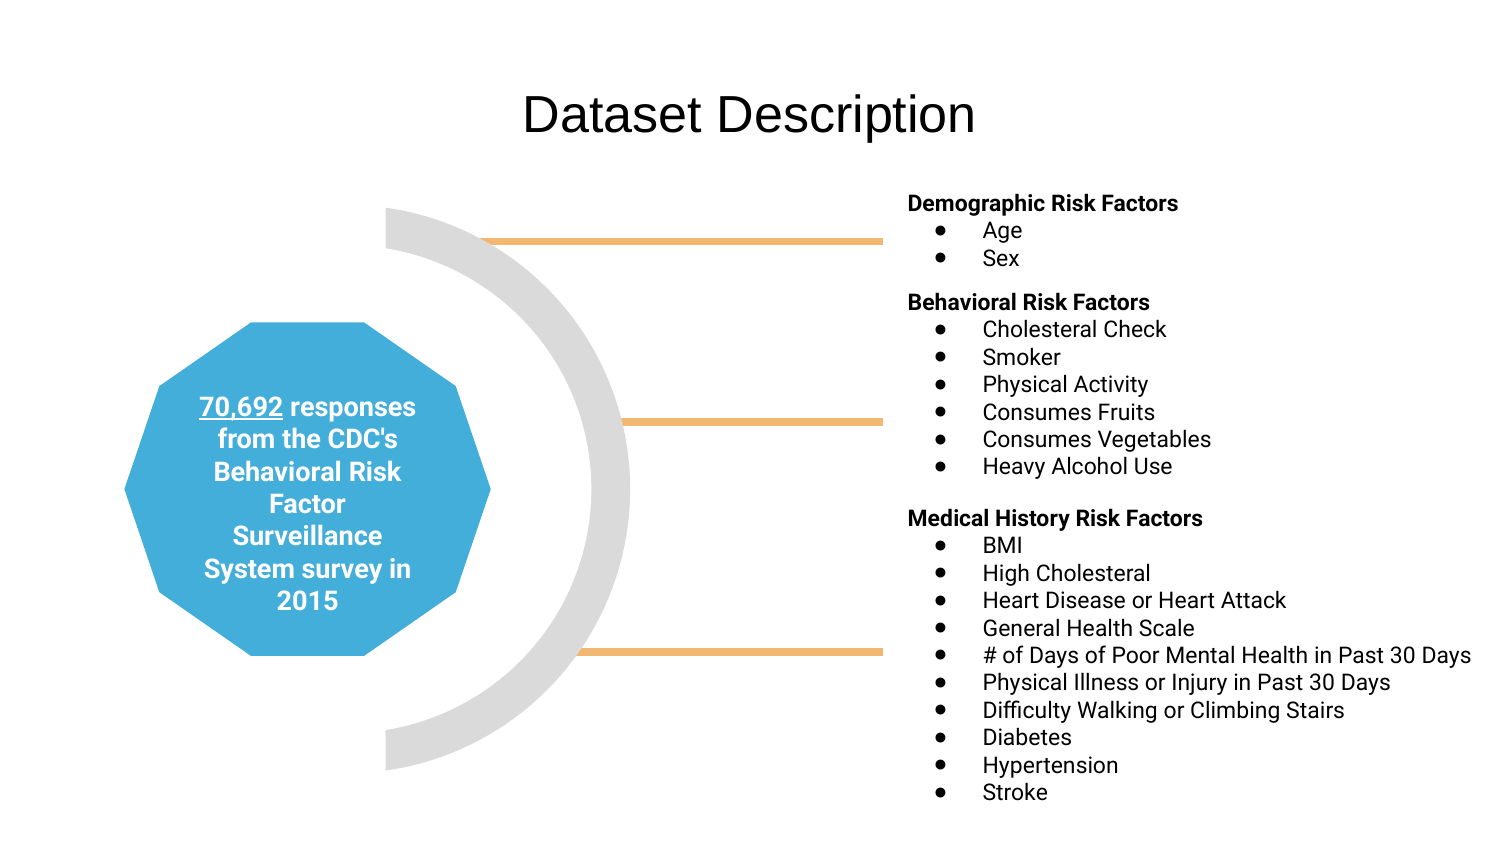

# Dataset Description

Demographic Risk Factors
Age
Sex

Behavioral Risk Factors
Cholesteral Check
Smoker
Physical Activity
Consumes Fruits
Consumes Vegetables
Heavy Alcohol Use

70,692 responses from the CDC's Behavioral Risk Factor Surveillance System survey in 2015

Medical History Risk Factors
BMI
High Cholesteral
Heart Disease or Heart Attack
General Health Scale
# of Days of Poor Mental Health in Past 30 Days
Physical Illness or Injury in Past 30 Days
Difficulty Walking or Climbing Stairs
Diabetes
Hypertension
Stroke